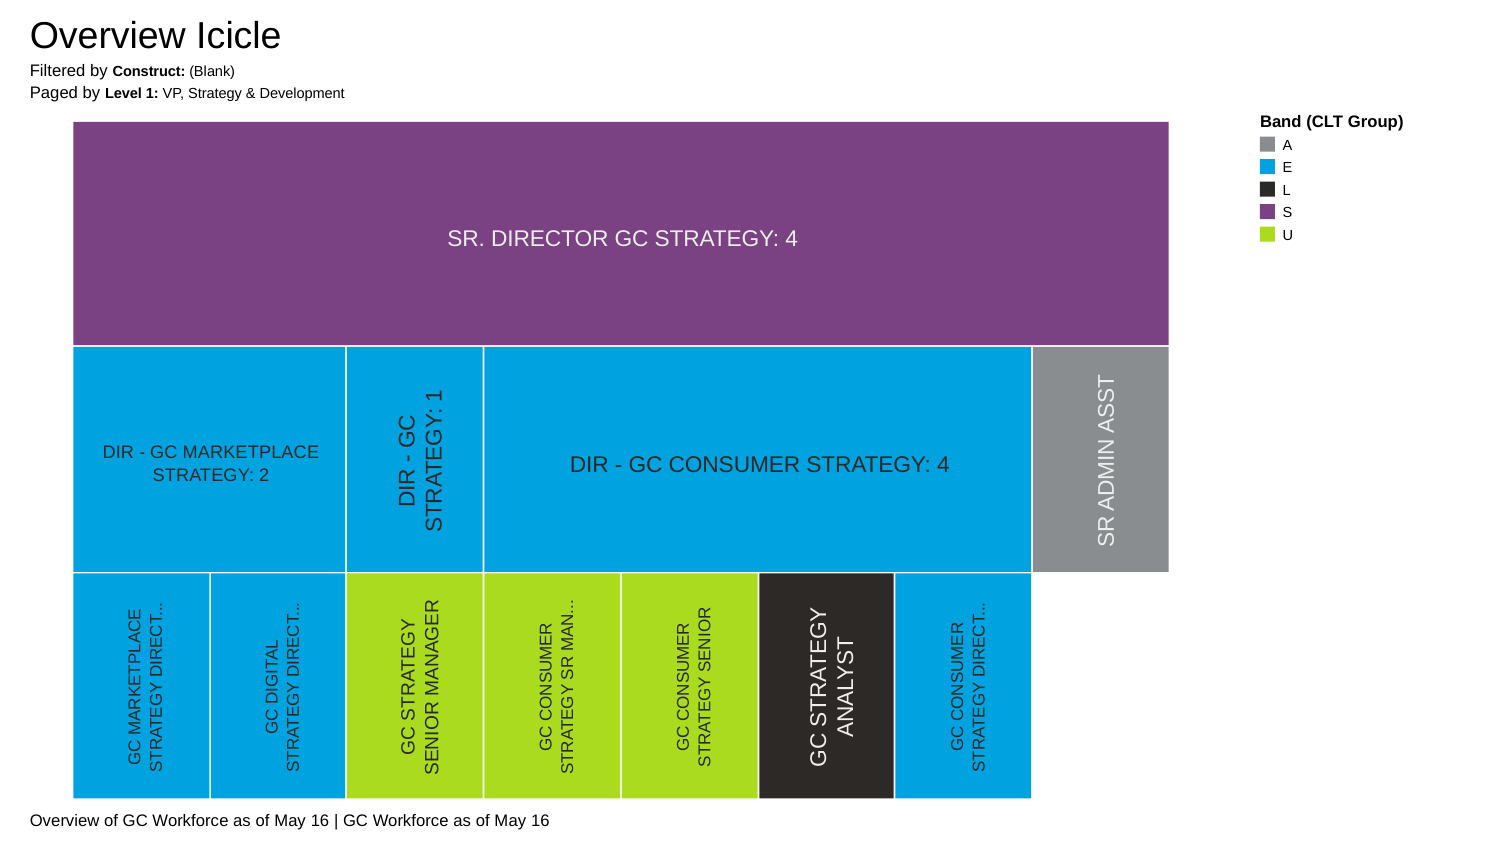

Overview Icicle
Filtered by Construct: (Blank)
Paged by Level 1: VP, Strategy & Development
Band (CLT Group)

A

E

L

S

U

SR. DIRECTOR GC STRATEGY: 4

DIR - GC MARKETPLACE
DIR - GC
STRATEGY: 1
DIR - GC CONSUMER STRATEGY: 4
SR ADMIN ASST
STRATEGY: 2

GC STRATEGY
ANALYST
GC STRATEGY
SENIOR MANAGER
GC MARKETPLACE
STRATEGY DIRECT...
STRATEGY DIRECT...
GC DIGITAL
STRATEGY SR MAN...
GC CONSUMER
GC CONSUMER
STRATEGY SENIOR
GC CONSUMER
STRATEGY DIRECT...
Overview of GC Workforce as of May 16 | GC Workforce as of May 16